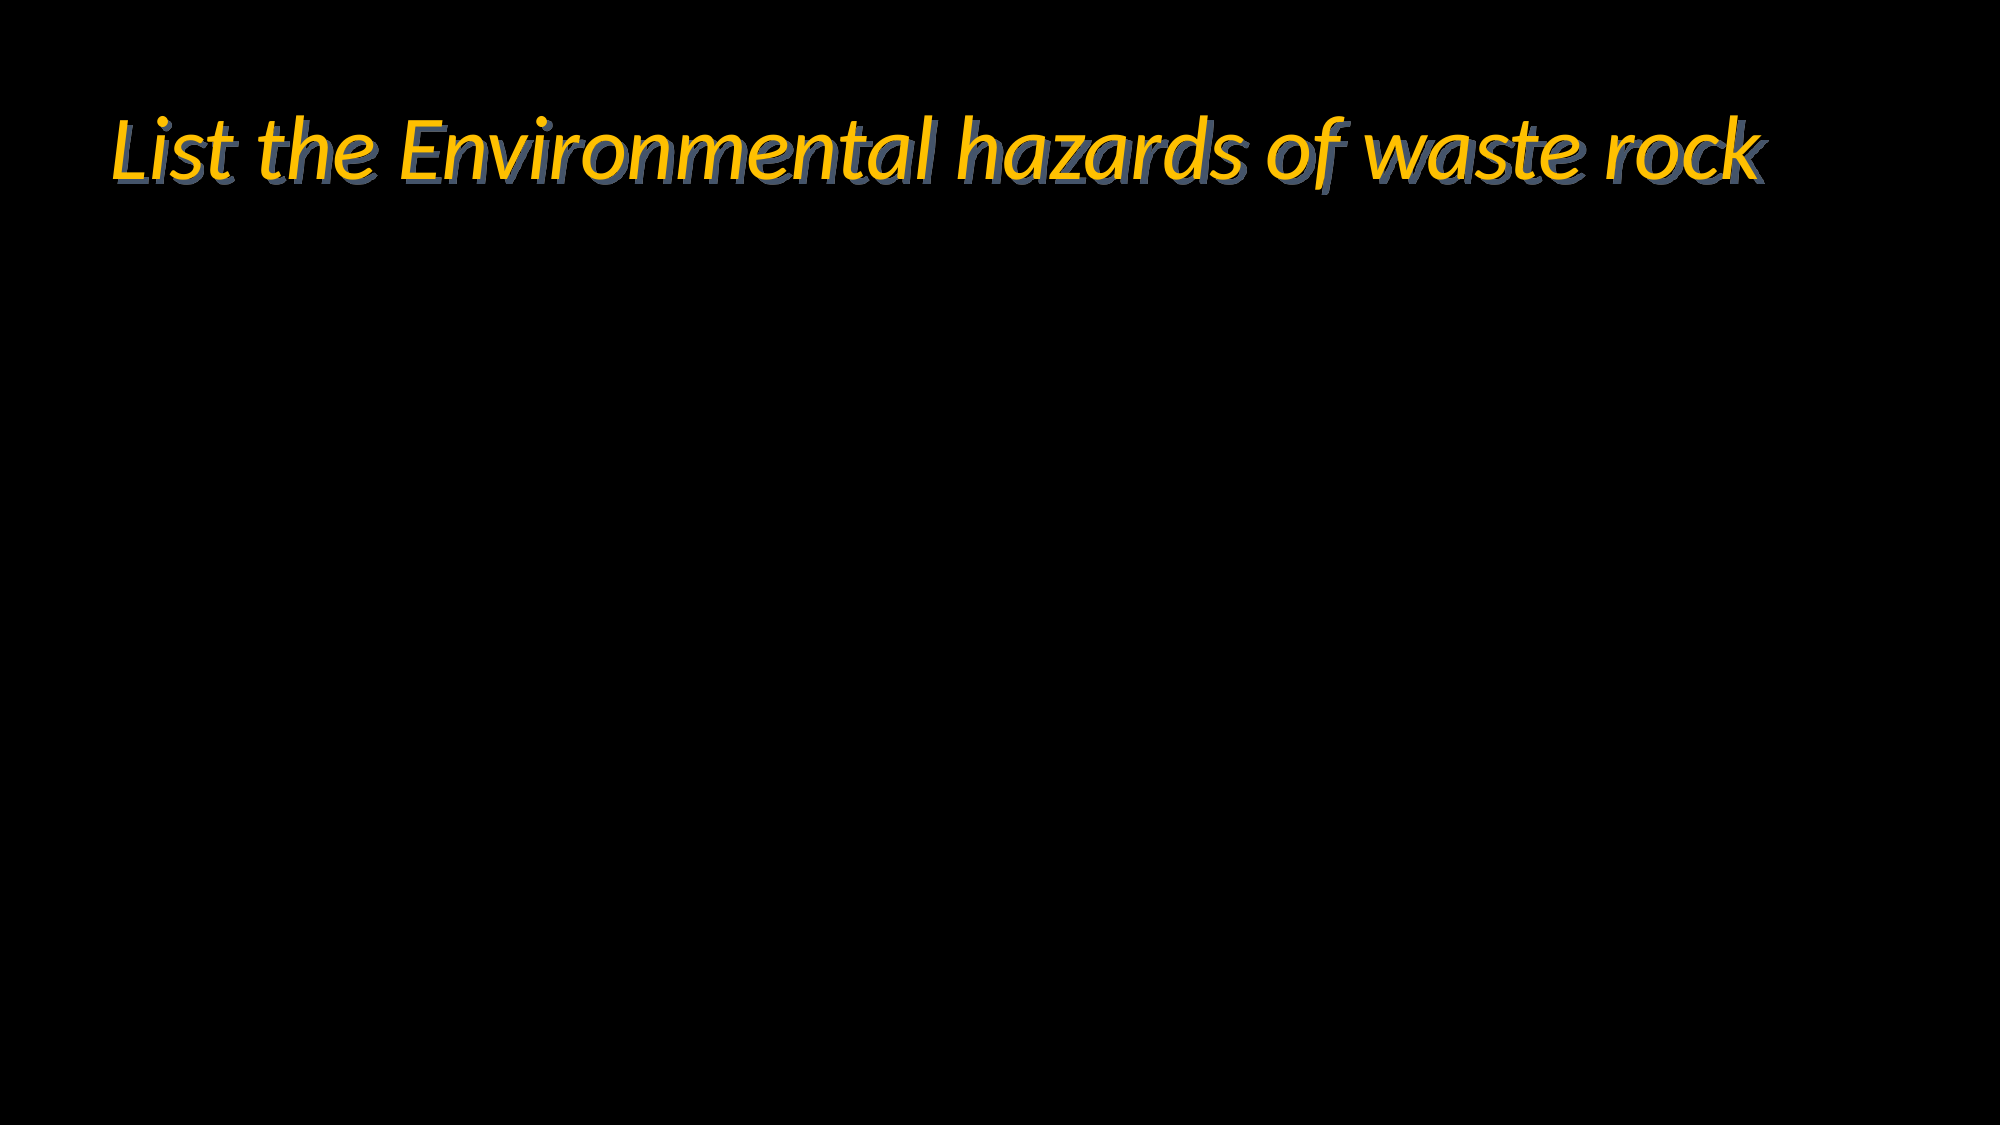

# List the Environmental hazards of waste rock